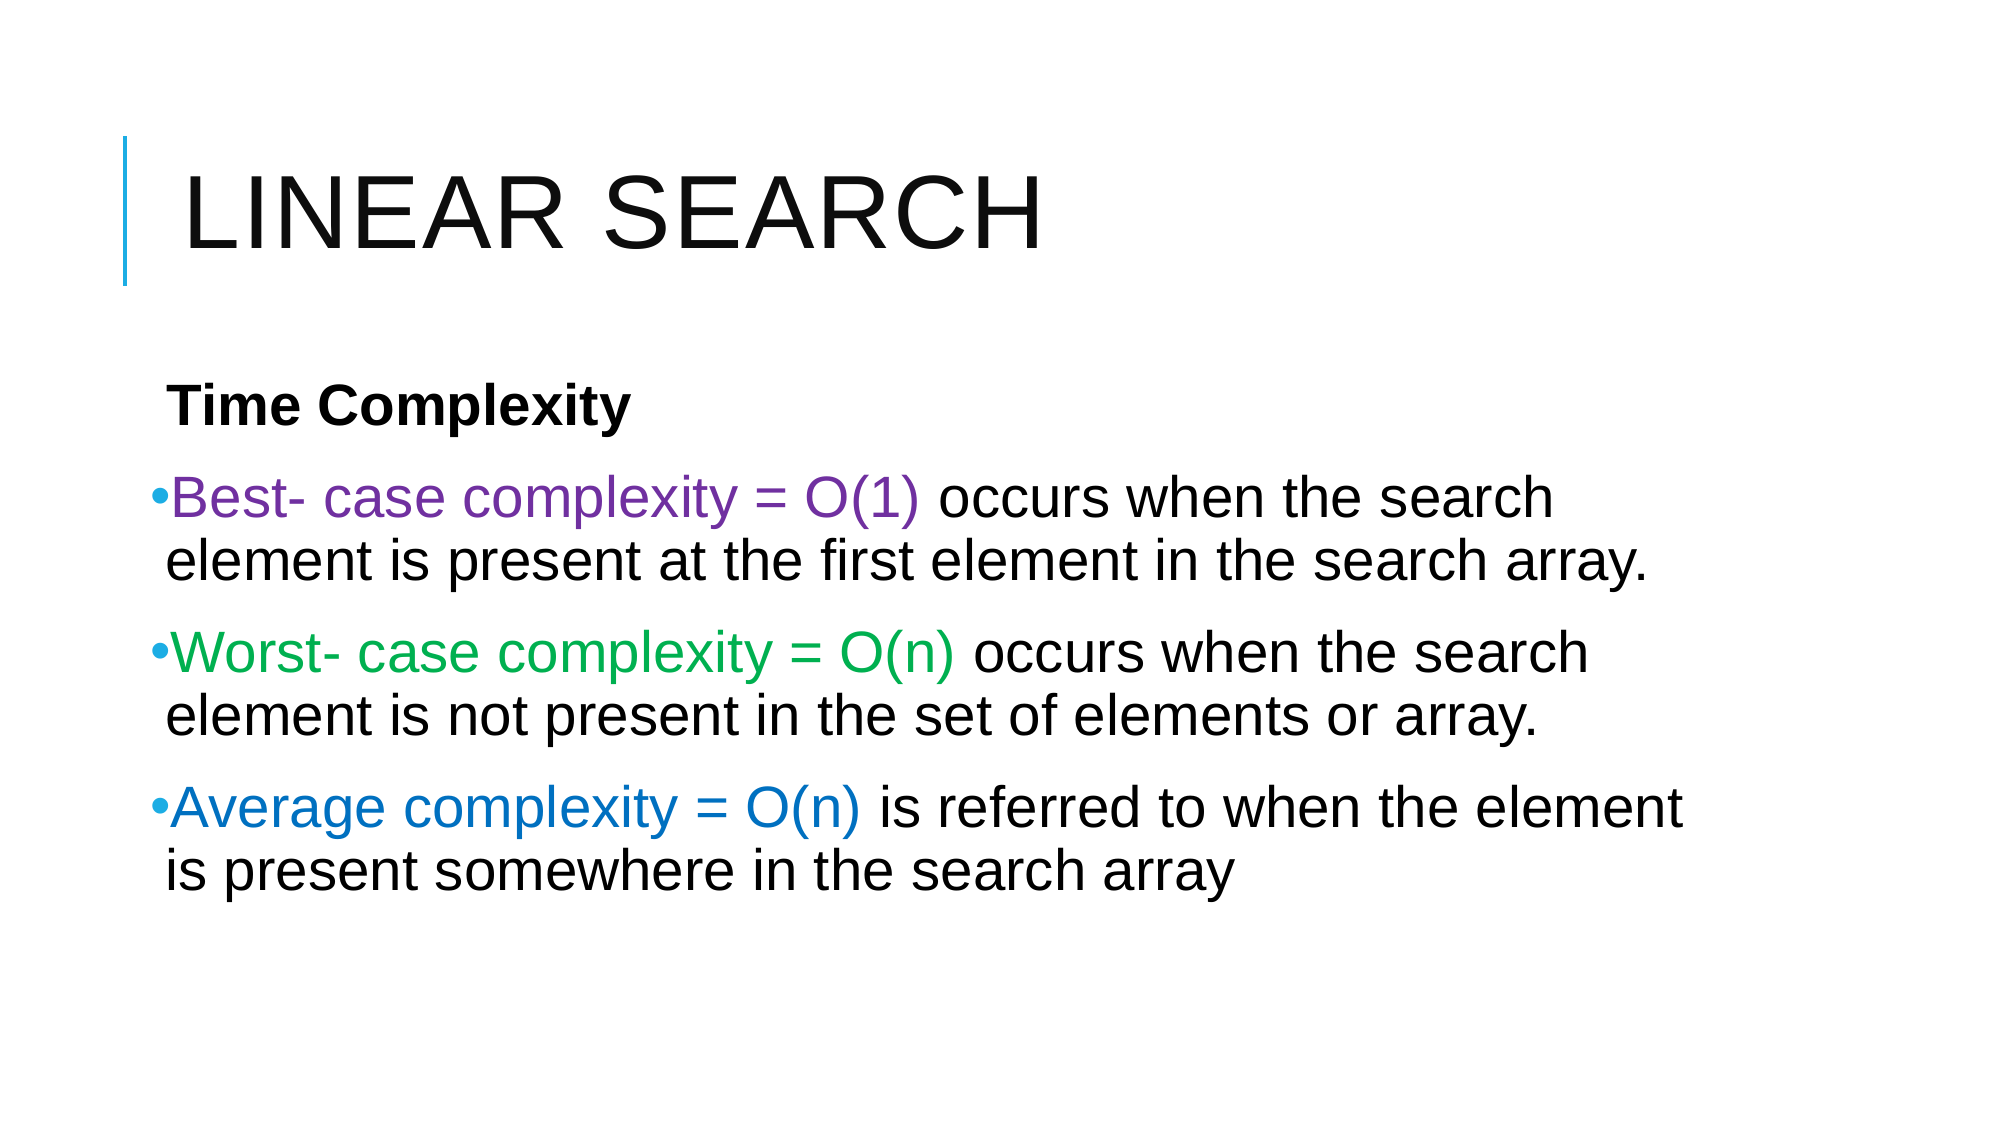

# Linear Search
Time Complexity
Best- case complexity = O(1) occurs when the search element is present at the first element in the search array.
Worst- case complexity = O(n) occurs when the search element is not present in the set of elements or array.
Average complexity = O(n) is referred to when the element is present somewhere in the search array